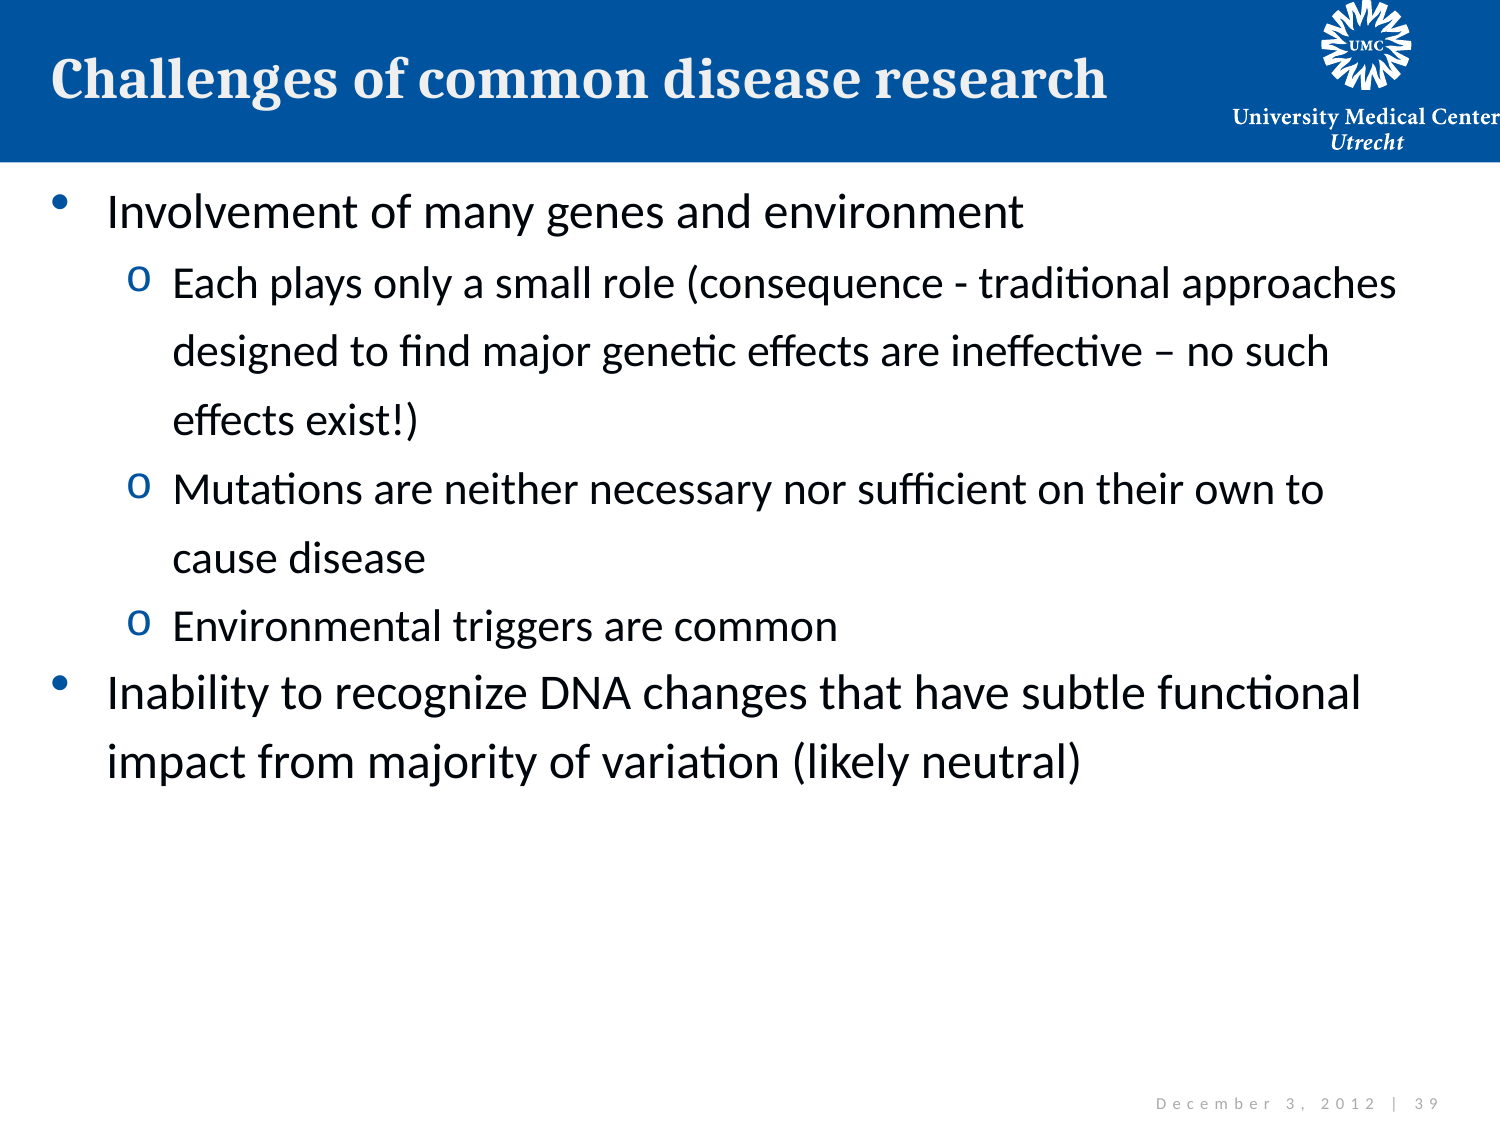

# Challenges of common disease research
Involvement of many genes and environment
Each plays only a small role (consequence - traditional approaches designed to find major genetic effects are ineffective – no such effects exist!)
Mutations are neither necessary nor sufficient on their own to cause disease
Environmental triggers are common
Inability to recognize DNA changes that have subtle functional impact from majority of variation (likely neutral)

December 3, 2012 | 39